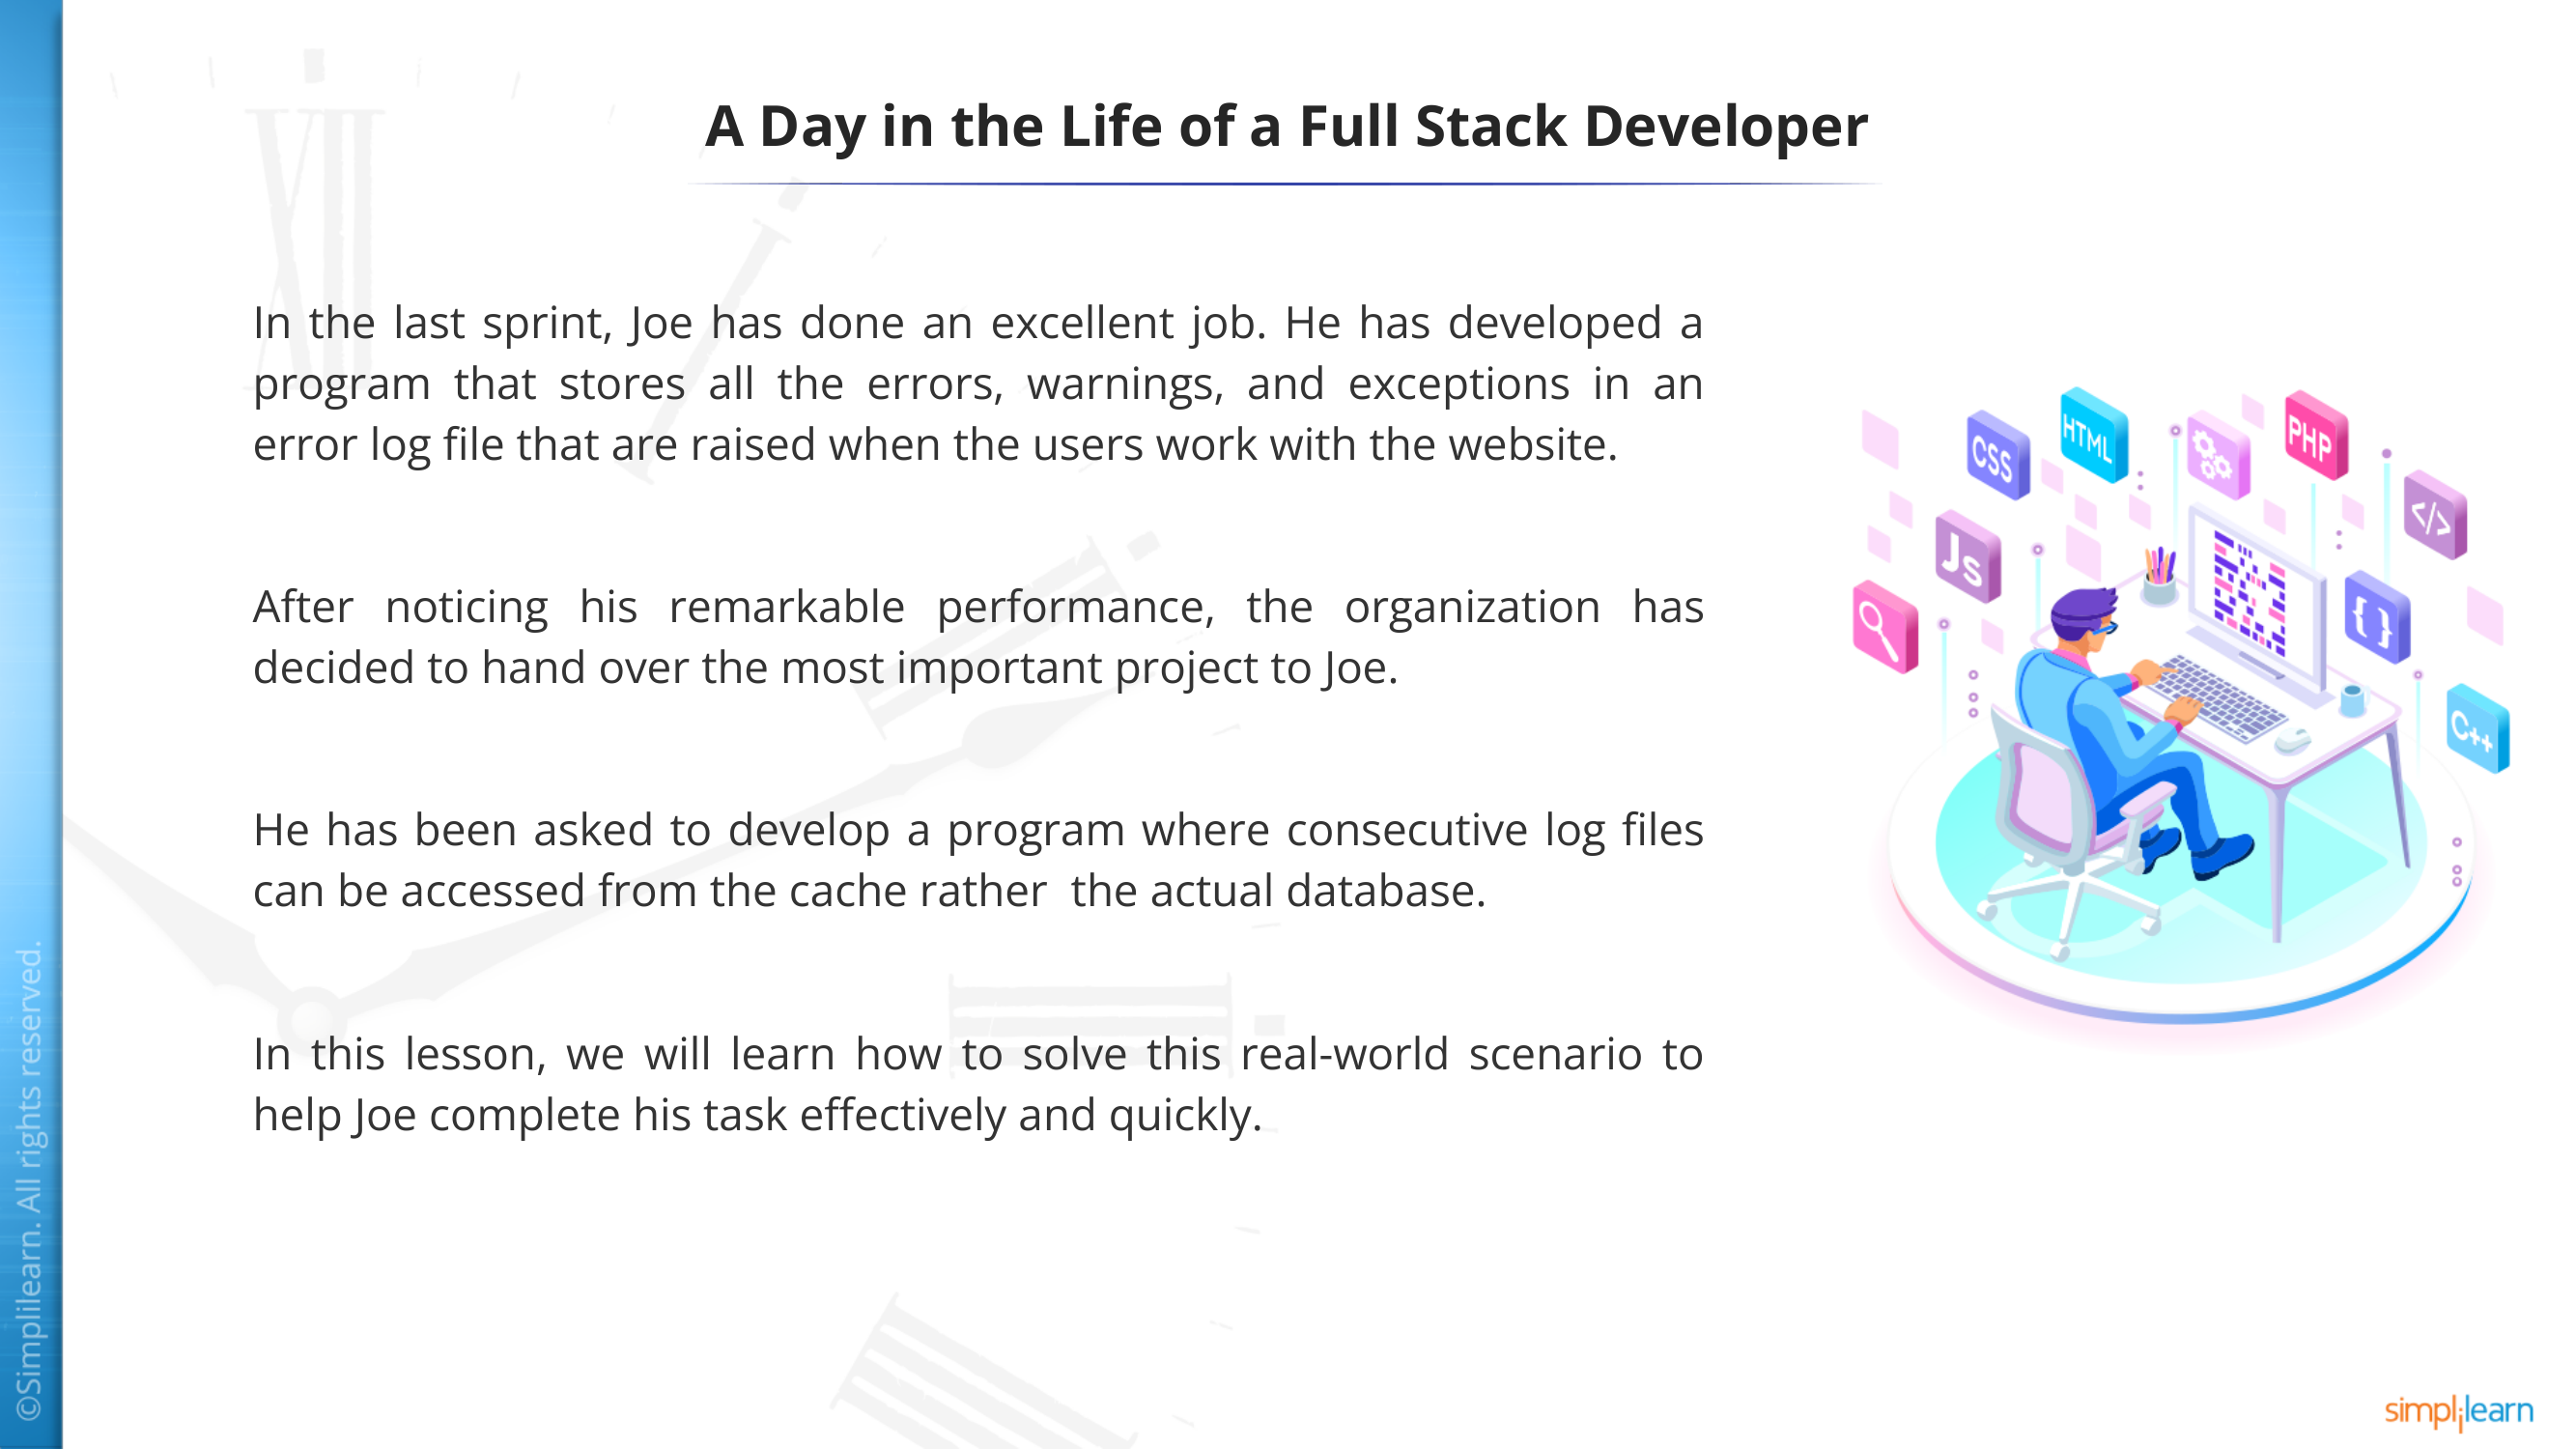

In the last sprint, Joe has done an excellent job. He has developed a program that stores all the errors, warnings, and exceptions in an error log file that are raised when the users work with the website.

After noticing his remarkable performance, the organization has decided to hand over the most important project to Joe.

He has been asked to develop a program where consecutive log files can be accessed from the cache rather  the actual database.

In this lesson, we will learn how to solve this real-world scenario to help Joe complete his task effectively and quickly.